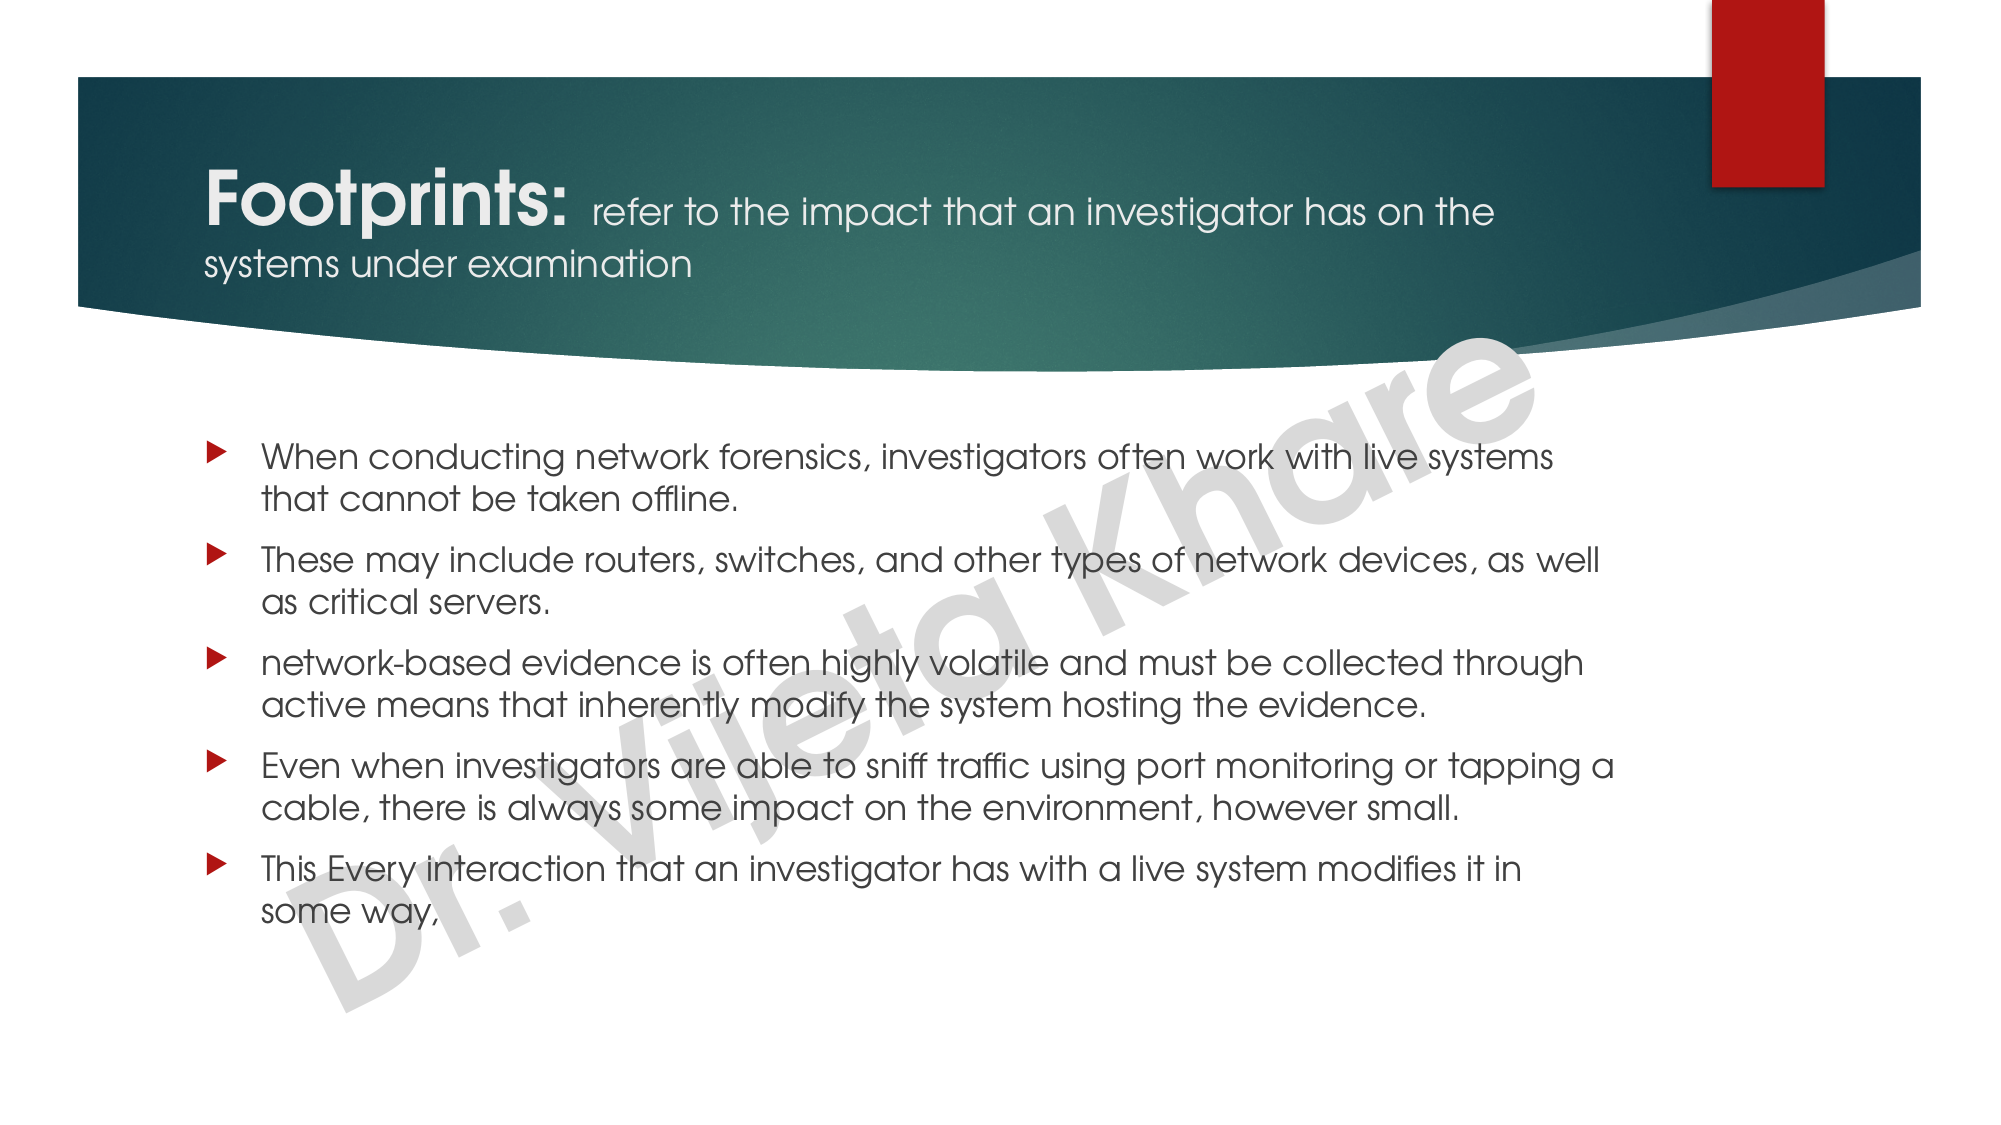

# Footprints: refer to the impact that an investigator has on the systems under examination
When conducting network forensics, investigators often work with live systems that cannot be taken offline.
These may include routers, switches, and other types of network devices, as well as critical servers.
network-based evidence is often highly volatile and must be collected through active means that inherently modify the system hosting the evidence.
Even when investigators are able to sniff traffic using port monitoring or tapping a cable, there is always some impact on the environment, however small.
This Every interaction that an investigator has with a live system modifies it in some way,